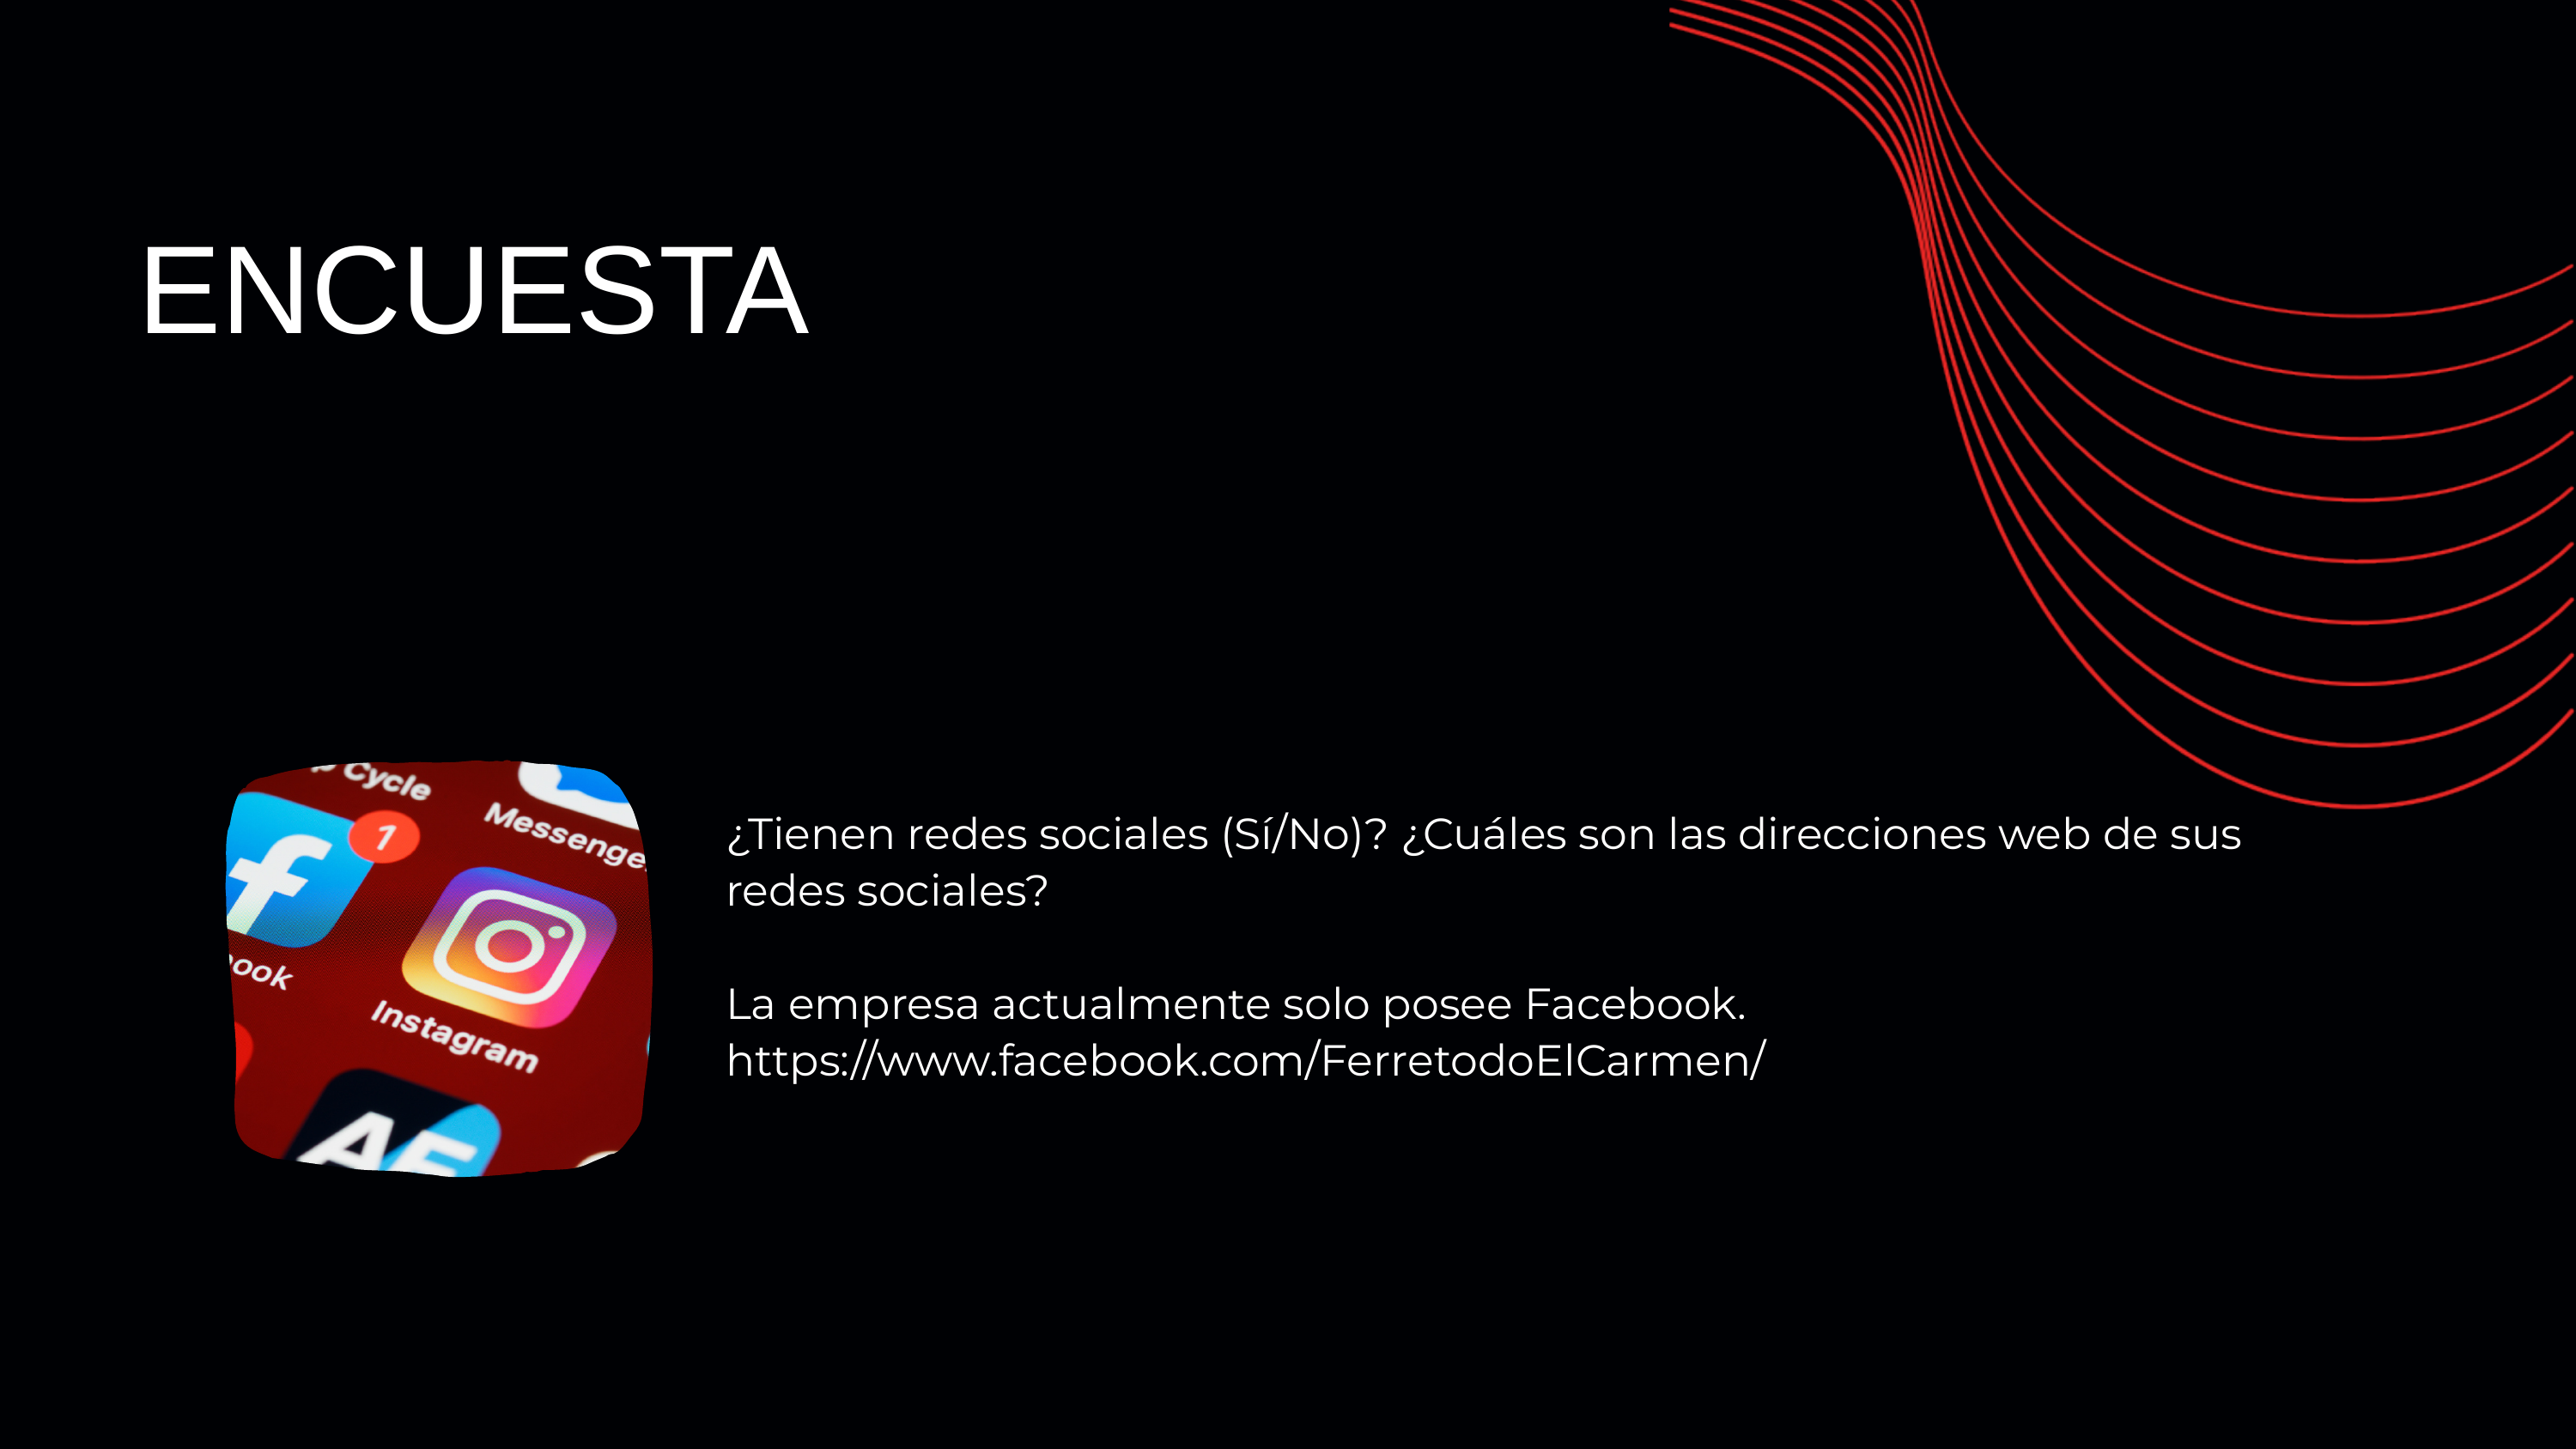

ENCUESTA

¿Tienen redes sociales (Sí/No)? ¿Cuáles son las direcciones web de sus redes sociales?

La empresa actualmente solo posee Facebook.
https://www.facebook.com/FerretodoElCarmen/